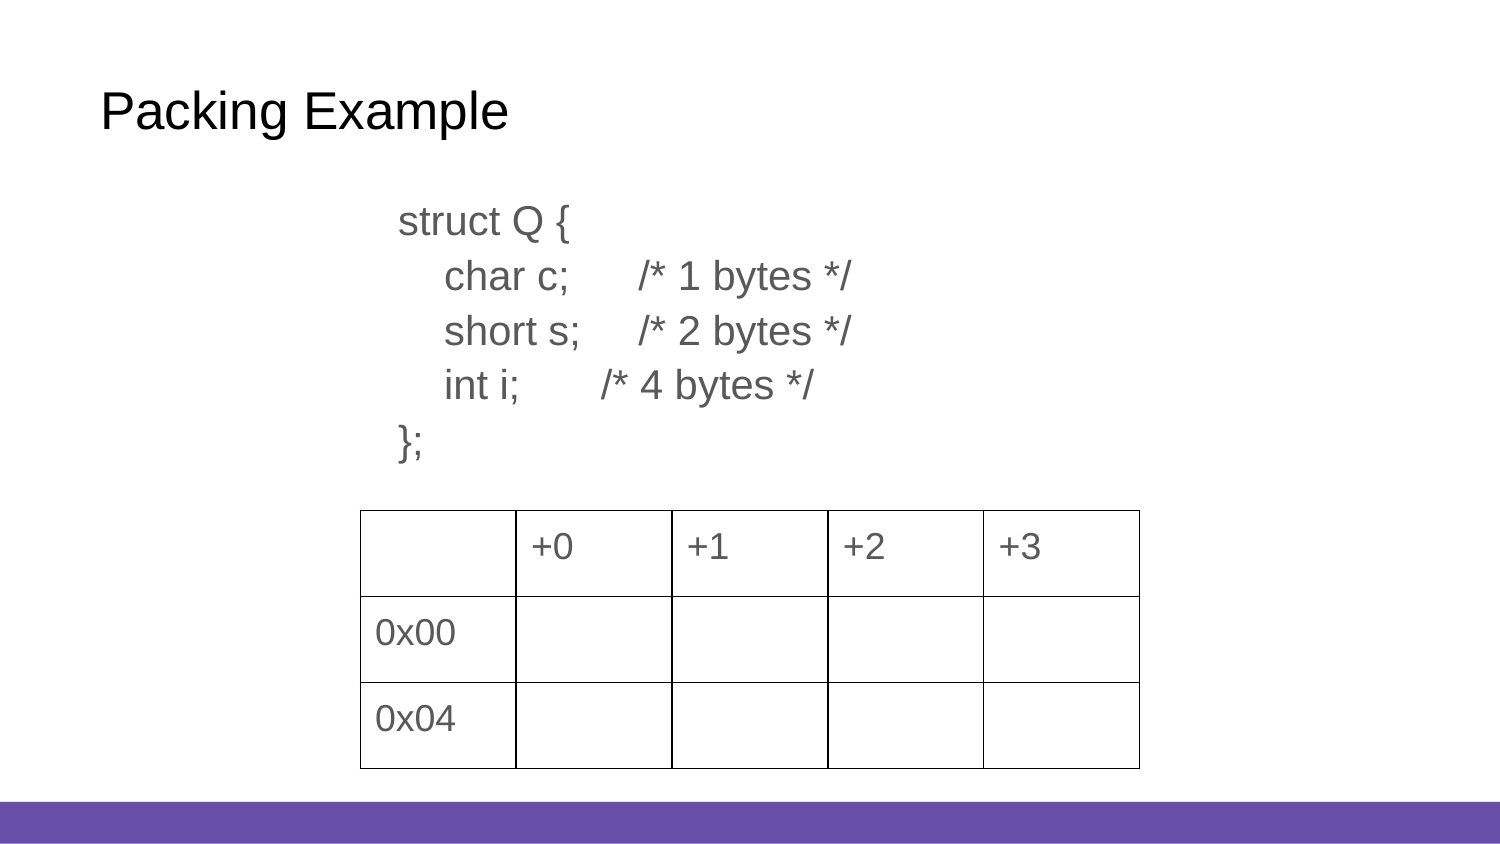

# Packing Example
struct Q {
    char c;      /* 1 bytes */
    short s;     /* 2 bytes */
    int i;       /* 4 bytes */
};
|  | +0 | +1 | +2 | +3 |
| --- | --- | --- | --- | --- |
| 0x00 |  |  |  |  |
| 0x04 |  |  |  |  |